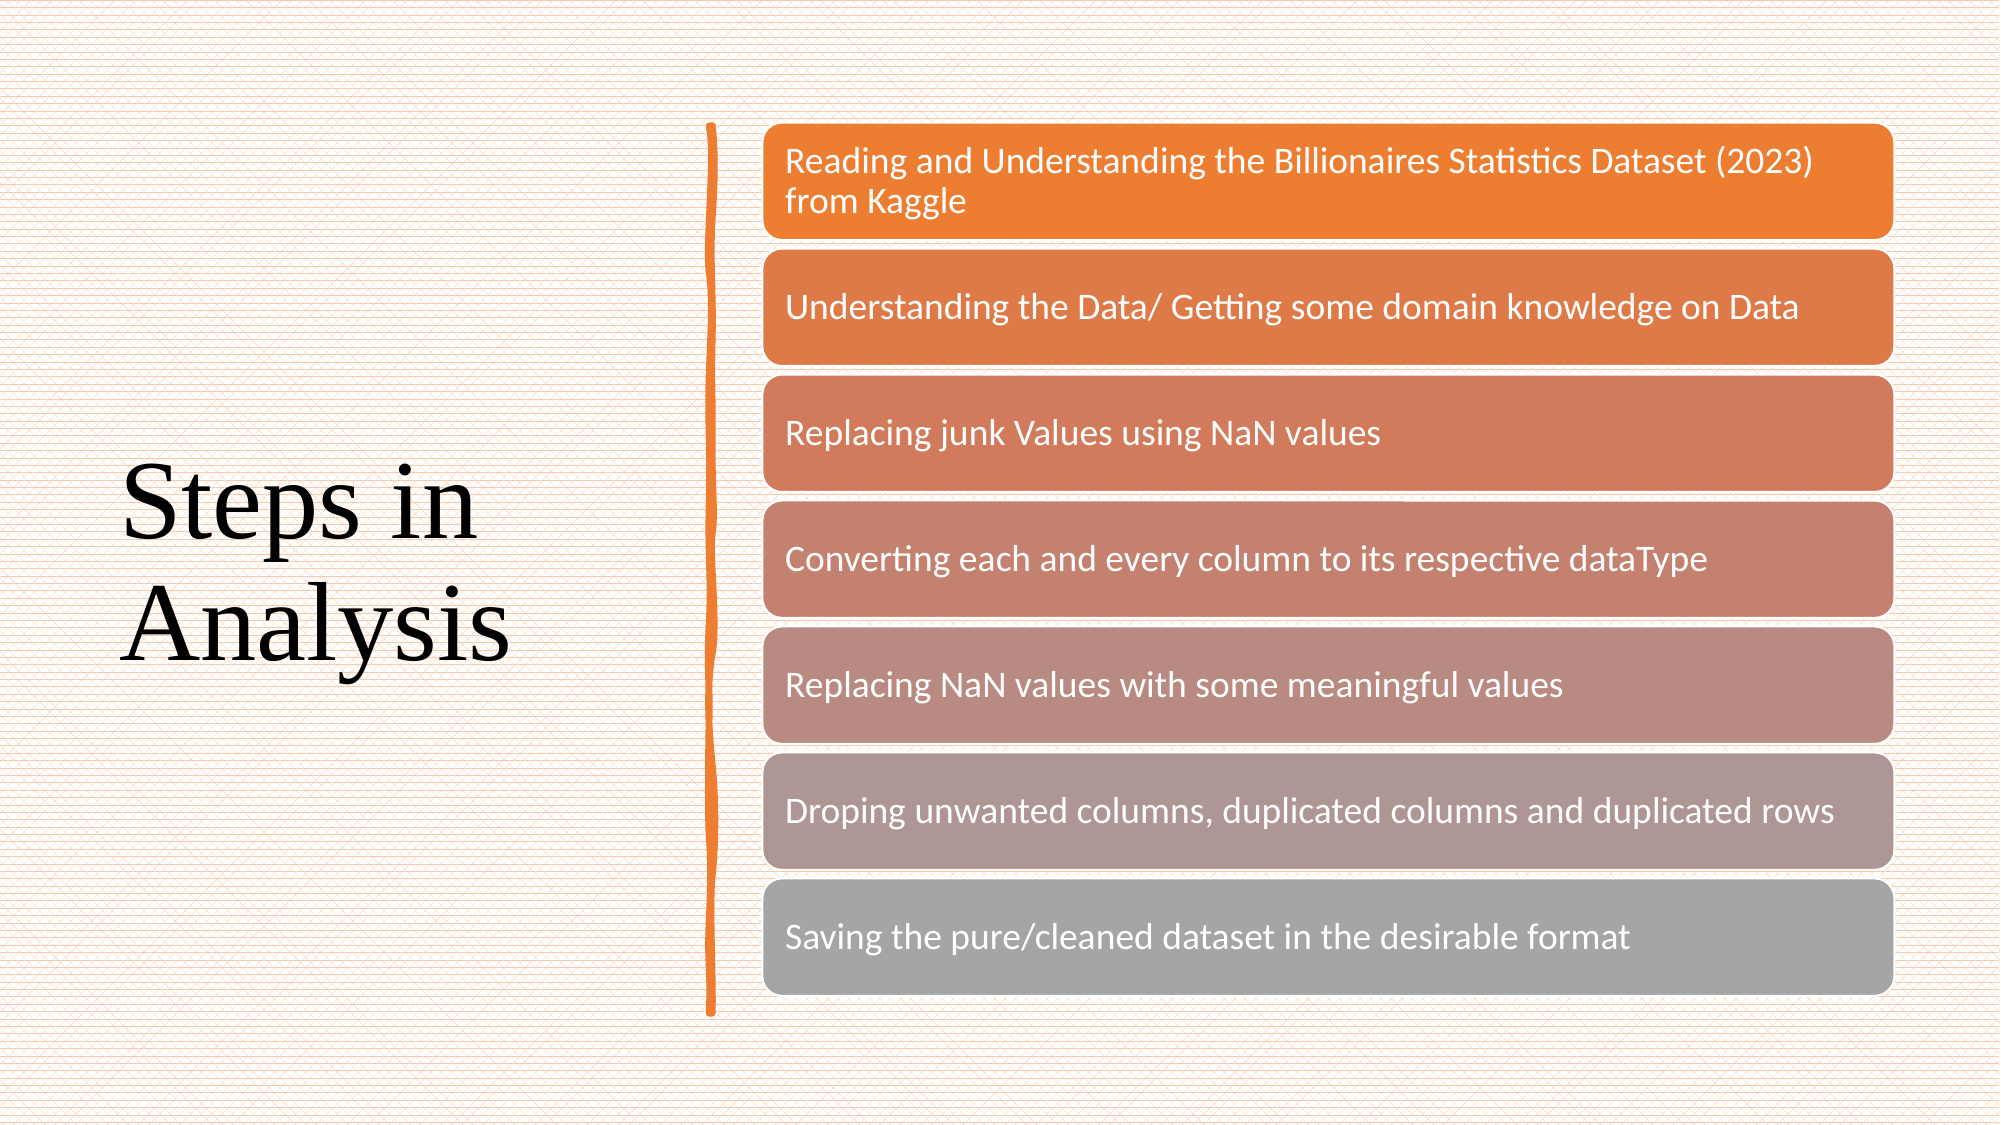

Reading and Understanding the Billionaires Statistics Dataset (2023) from Kaggle
Understanding the Data/ Getting some domain knowledge on Data
Replacing junk Values using NaN values
Converting each and every column to its respective dataType
Replacing NaN values with some meaningful values
Droping unwanted columns, duplicated columns and duplicated rows
Saving the pure/cleaned dataset in the desirable format
# Steps in Analysis